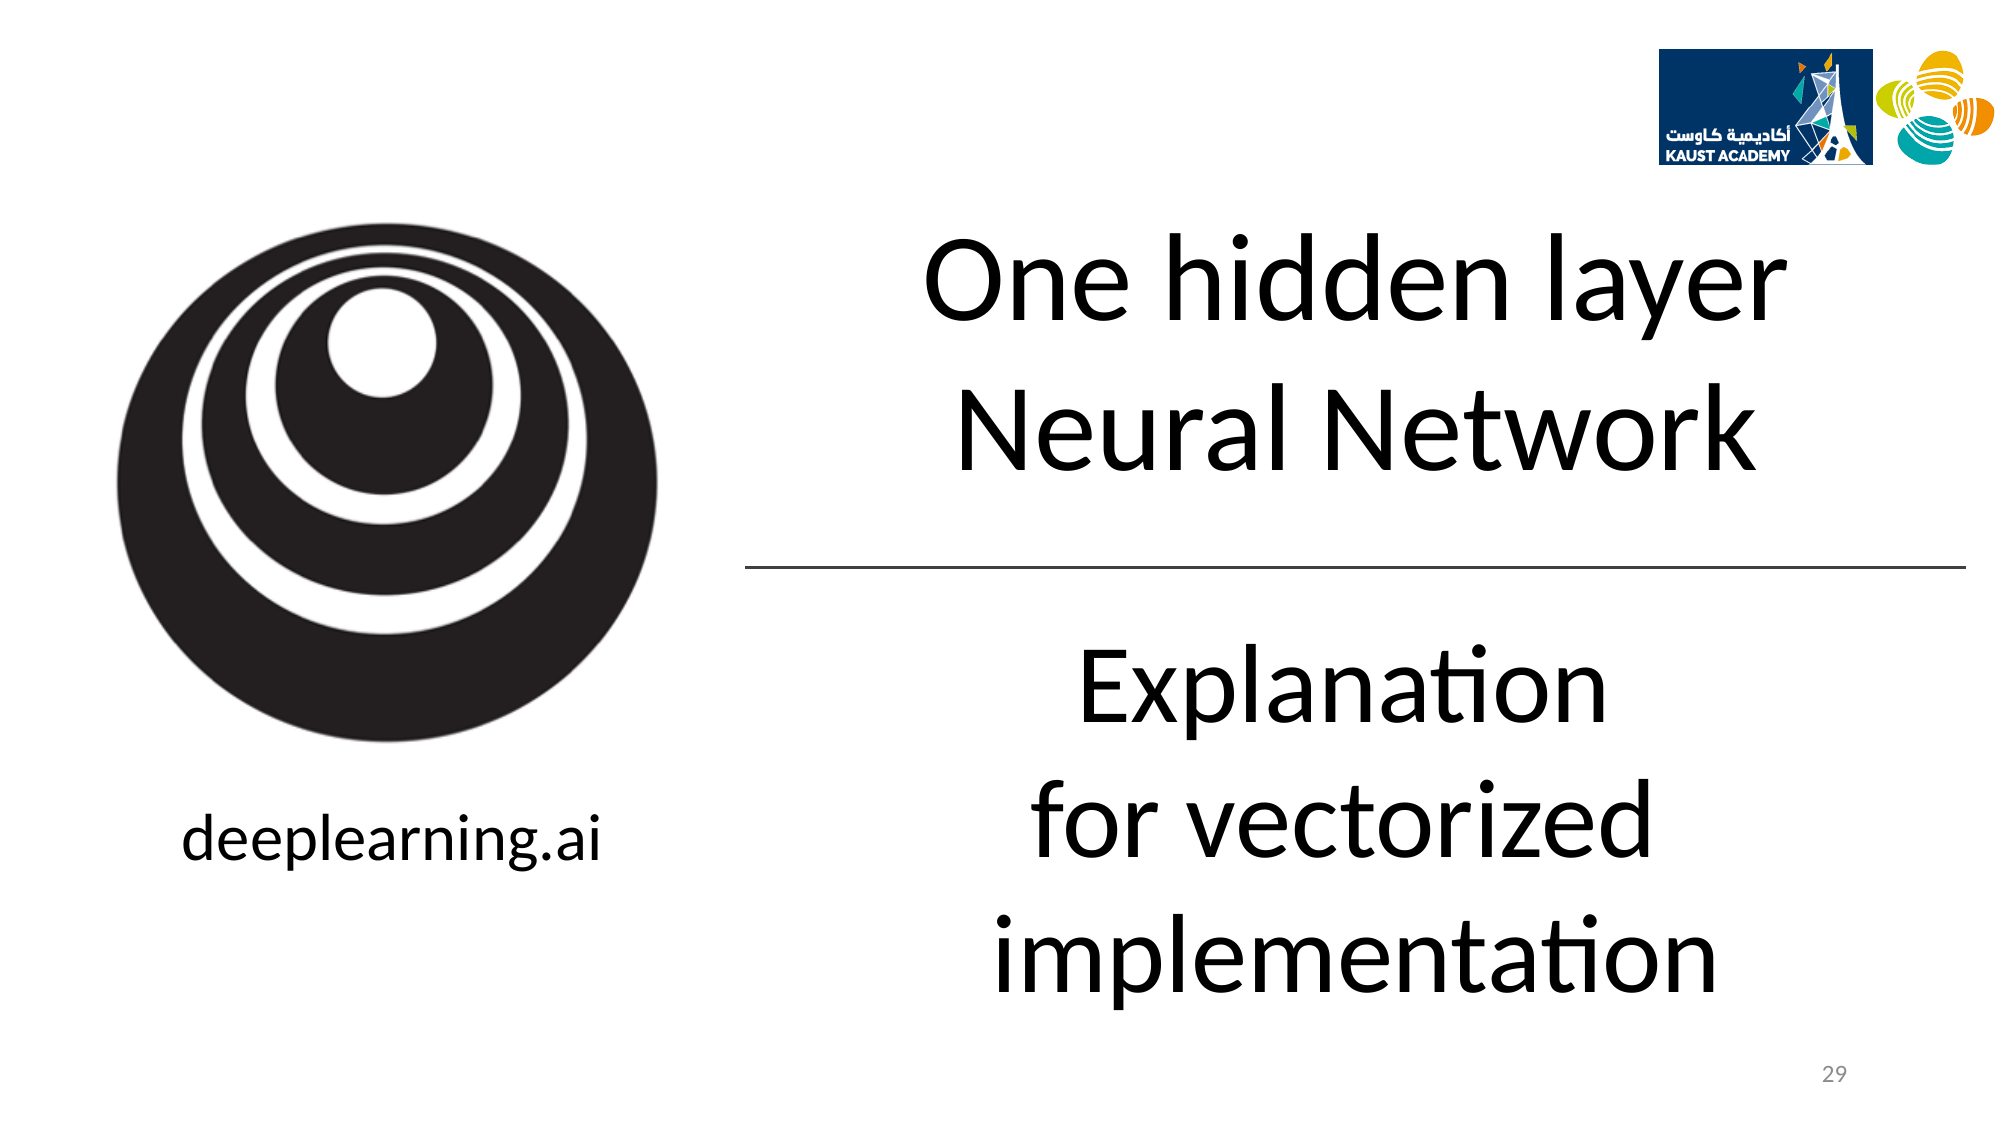

One hidden layer
Neural Network
Explanation
for vectorized
implementation
29